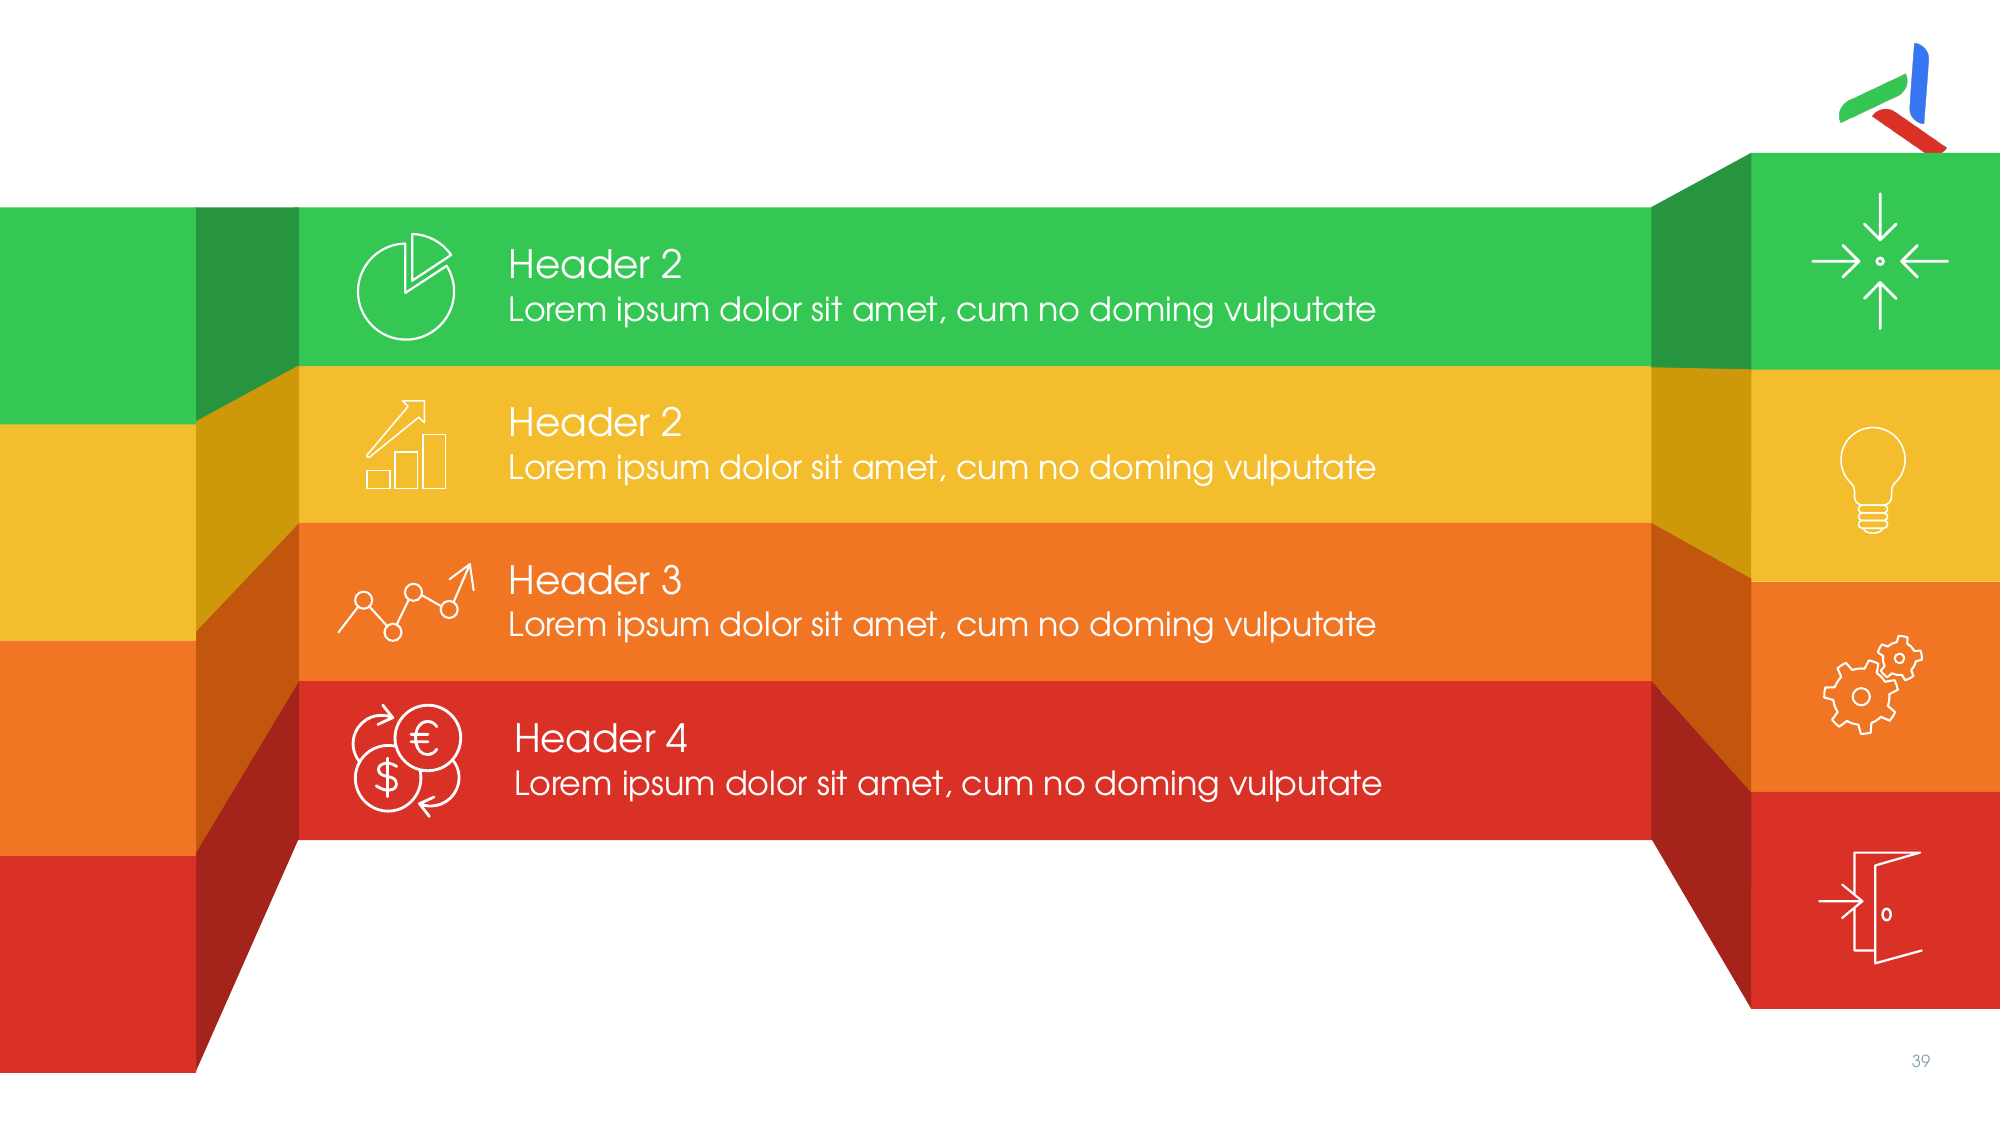

#

Header 2
Lorem ipsum dolor sit amet, cum no doming vulputate

Header 2
Lorem ipsum dolor sit amet, cum no doming vulputate

Header 3
Lorem ipsum dolor sit amet, cum no doming vulputate

Header 4
Lorem ipsum dolor sit amet, cum no doming vulputate